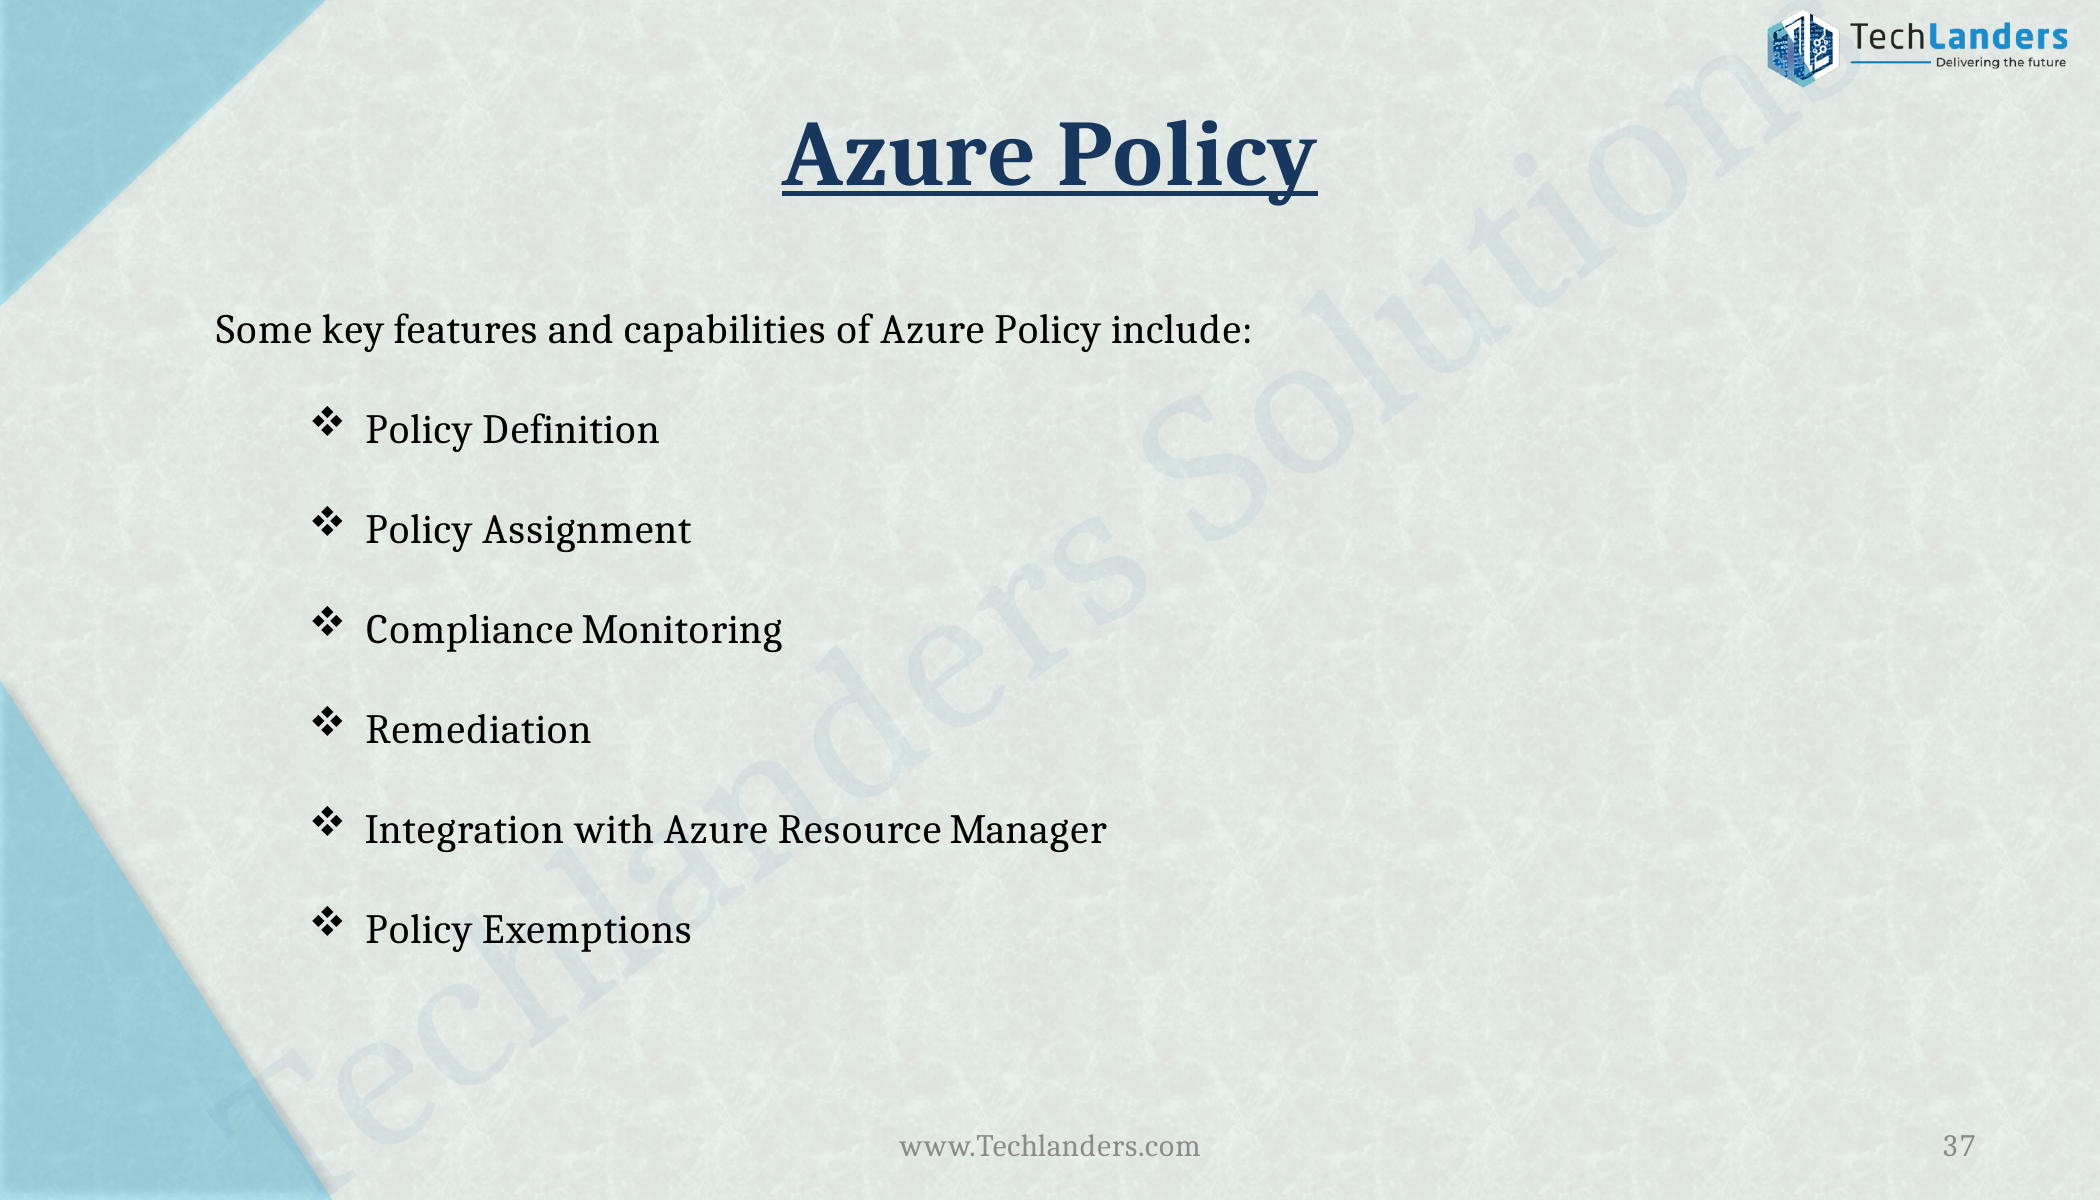

# Azure Policy
Some key features and capabilities of Azure Policy include:
Policy Definition
Policy Assignment
Compliance Monitoring
Remediation
Integration with Azure Resource Manager
Policy Exemptions
www.Techlanders.com
37